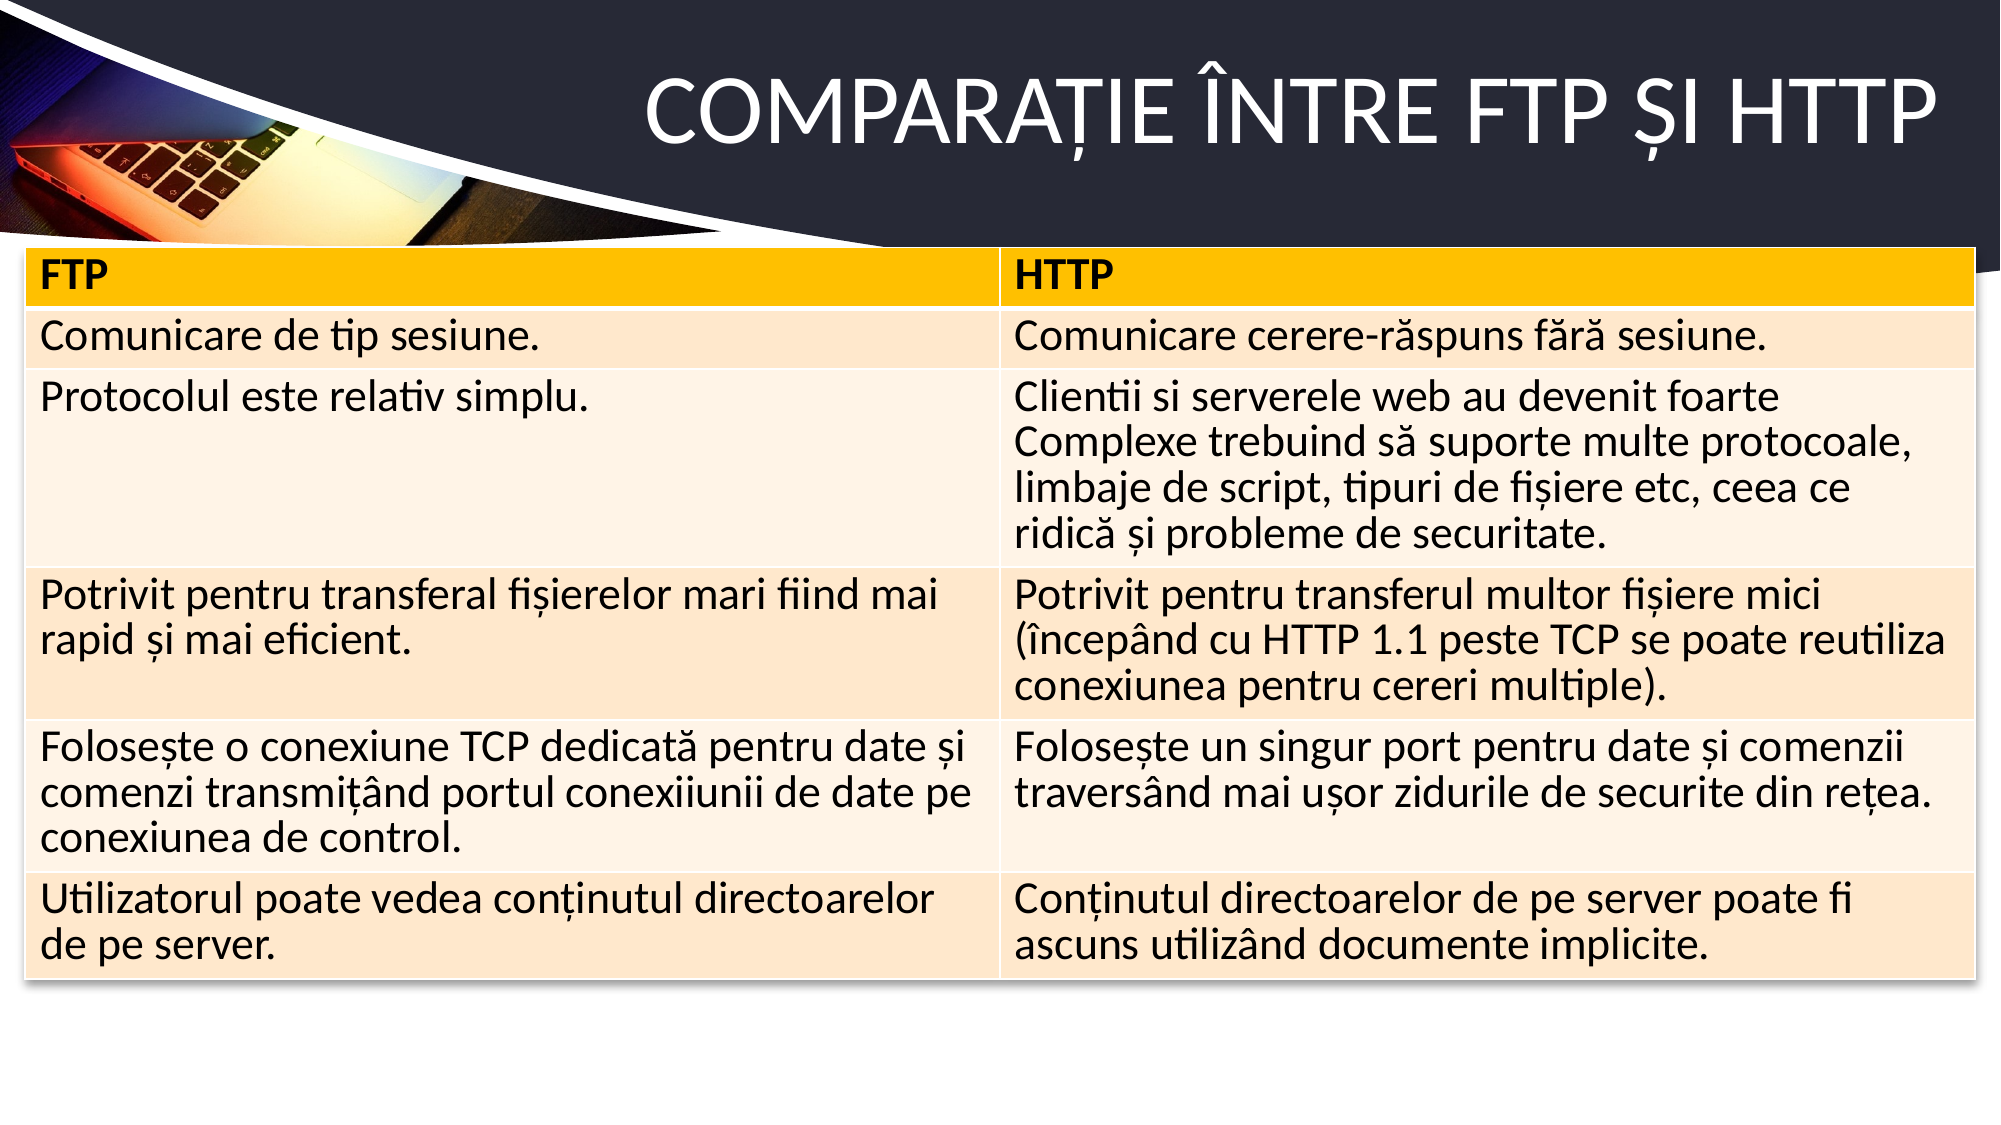

# Comparație între FTP și HTTP
| FTP | HTTP |
| --- | --- |
| Comunicare de tip sesiune. | Comunicare cerere-răspuns fără sesiune. |
| Protocolul este relativ simplu. | Clientii si serverele web au devenit foarte Complexe trebuind să suporte multe protocoale, limbaje de script, tipuri de fișiere etc, ceea ce ridică și probleme de securitate. |
| Potrivit pentru transferal fișierelor mari fiind mai rapid și mai eficient. | Potrivit pentru transferul multor fișiere mici (începând cu HTTP 1.1 peste TCP se poate reutiliza conexiunea pentru cereri multiple). |
| Folosește o conexiune TCP dedicată pentru date și comenzi transmițând portul conexiiunii de date pe conexiunea de control. | Folosește un singur port pentru date și comenzii traversând mai ușor zidurile de securite din rețea. |
| Utilizatorul poate vedea conținutul directoarelor de pe server. | Conținutul directoarelor de pe server poate fi ascuns utilizând documente implicite. |